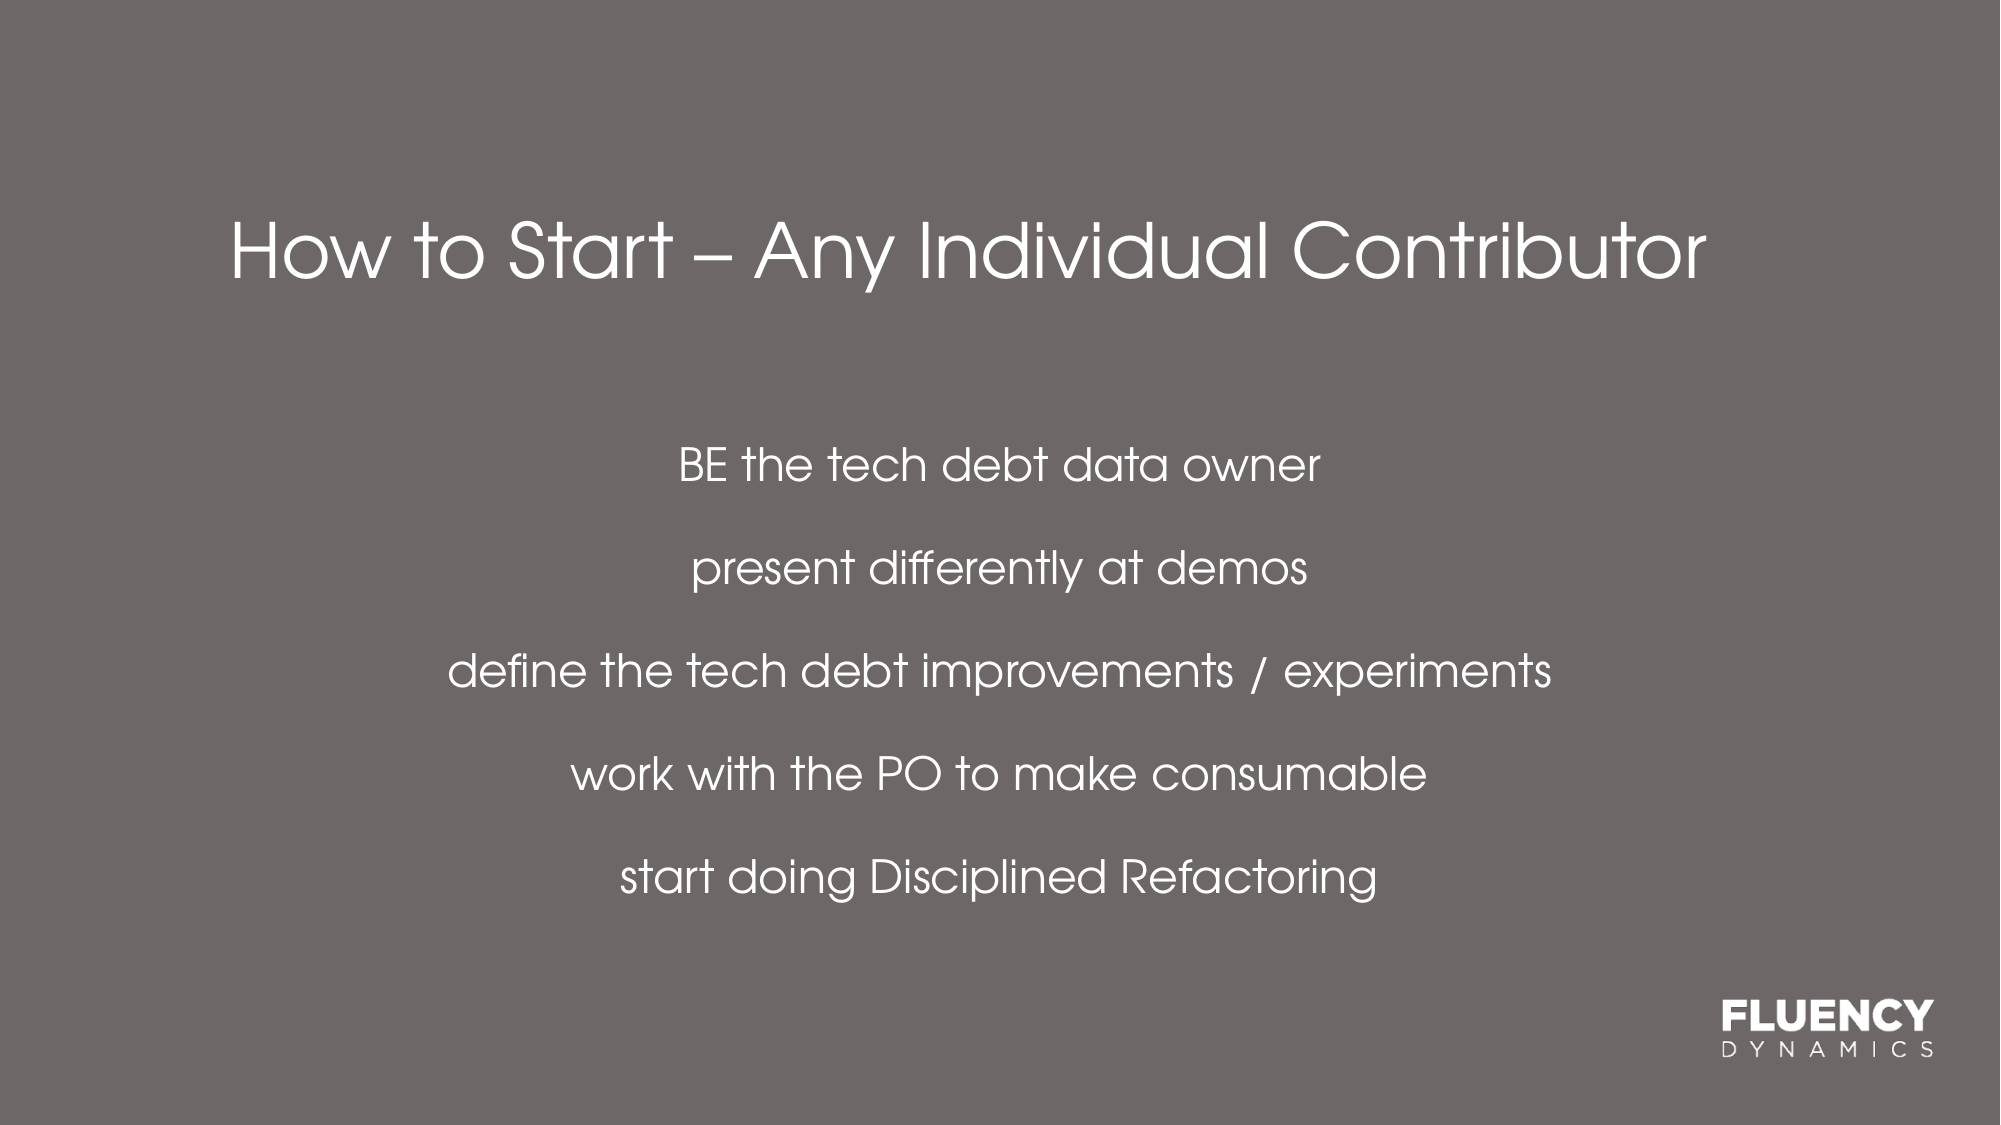

How to Start – Any Individual Contributor
BE the tech debt data owner
present differently at demos
define the tech debt improvements / experiments
work with the PO to make consumable
start doing Disciplined Refactoring